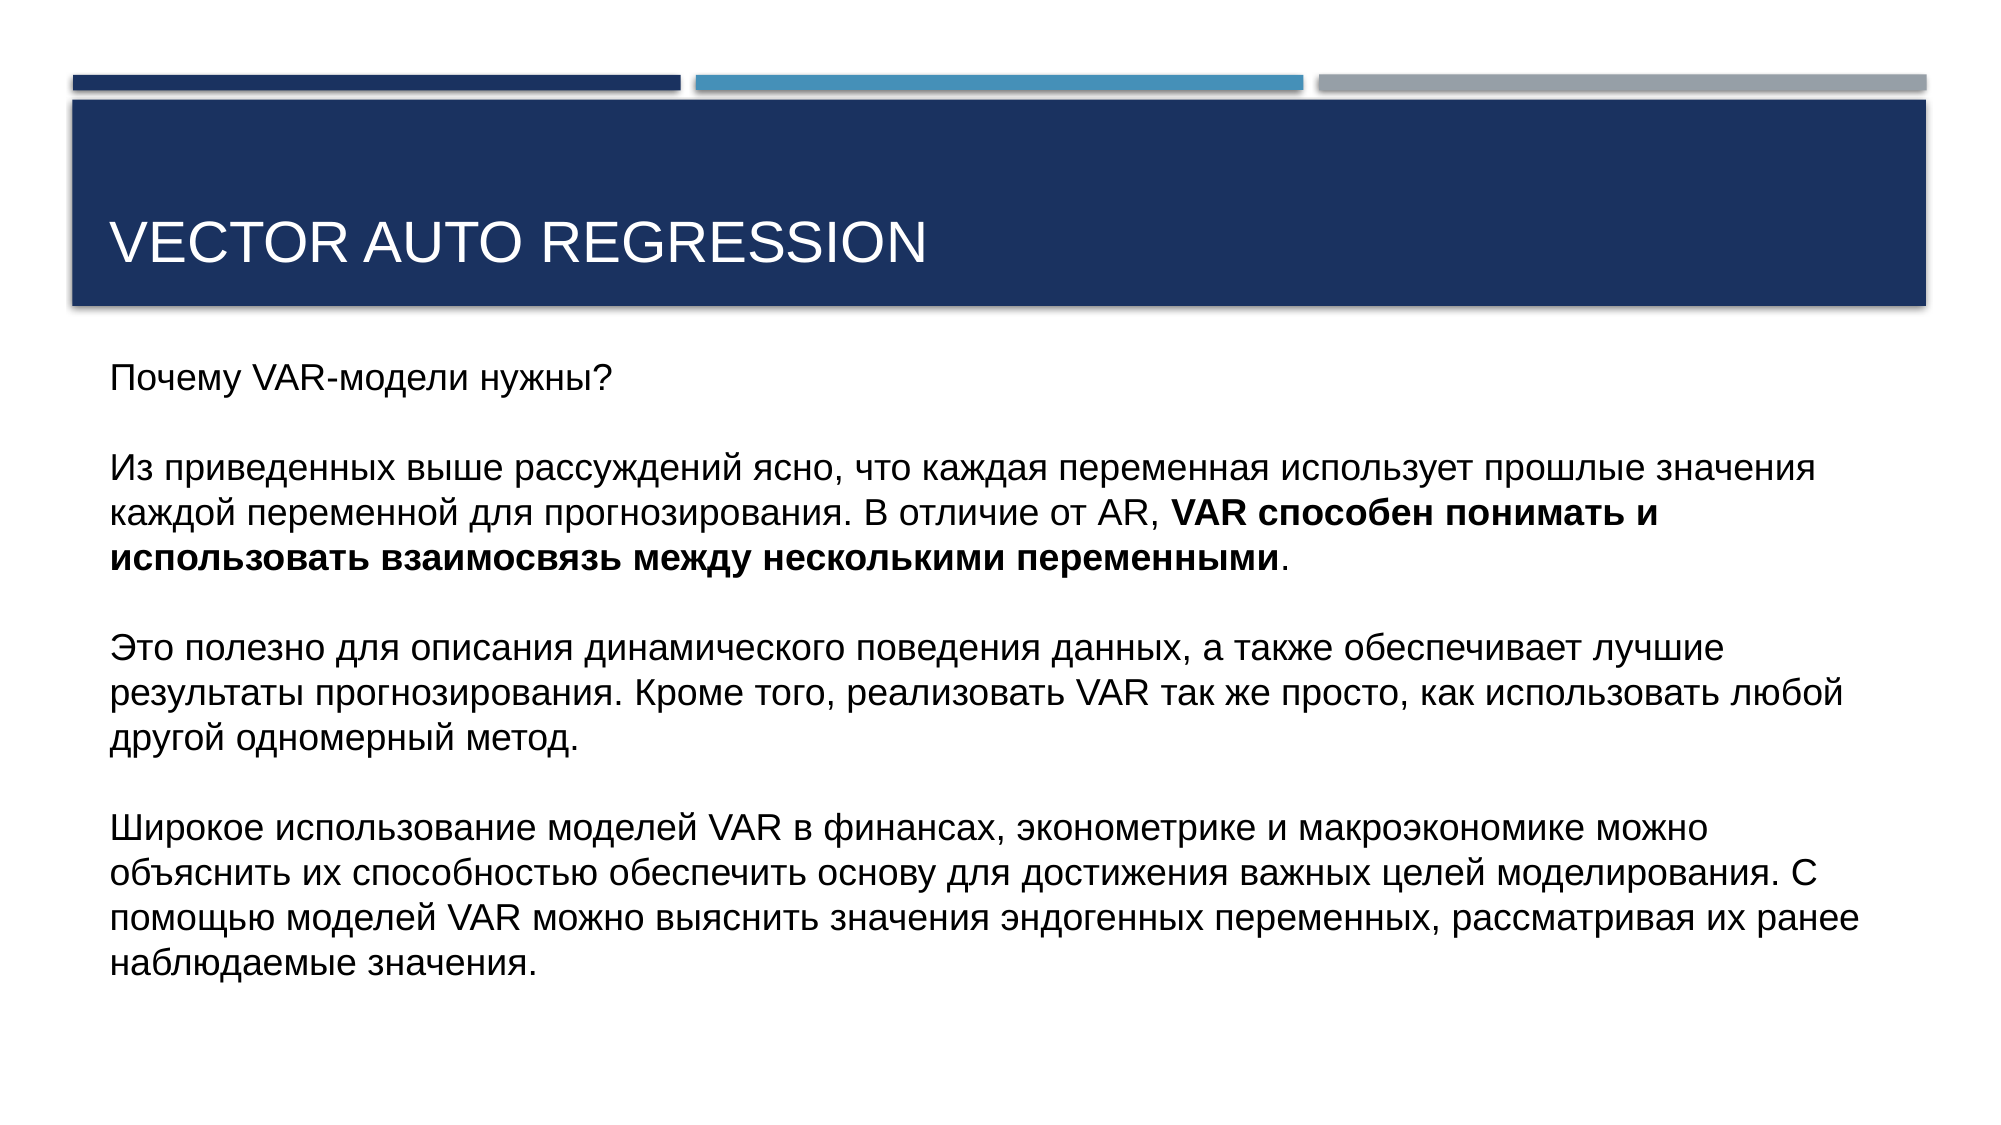

# Vector auto regression
Почему VAR-модели нужны?

Из приведенных выше рассуждений ясно, что каждая переменная использует прошлые значения каждой переменной для прогнозирования. В отличие от AR, VAR способен понимать и использовать взаимосвязь между несколькими переменными.

Это полезно для описания динамического поведения данных, а также обеспечивает лучшие результаты прогнозирования. Кроме того, реализовать VAR так же просто, как использовать любой другой одномерный метод.

Широкое использование моделей VAR в финансах, эконометрике и макроэкономике можно объяснить их способностью обеспечить основу для достижения важных целей моделирования. С помощью моделей VAR можно выяснить значения эндогенных переменных, рассматривая их ранее наблюдаемые значения.